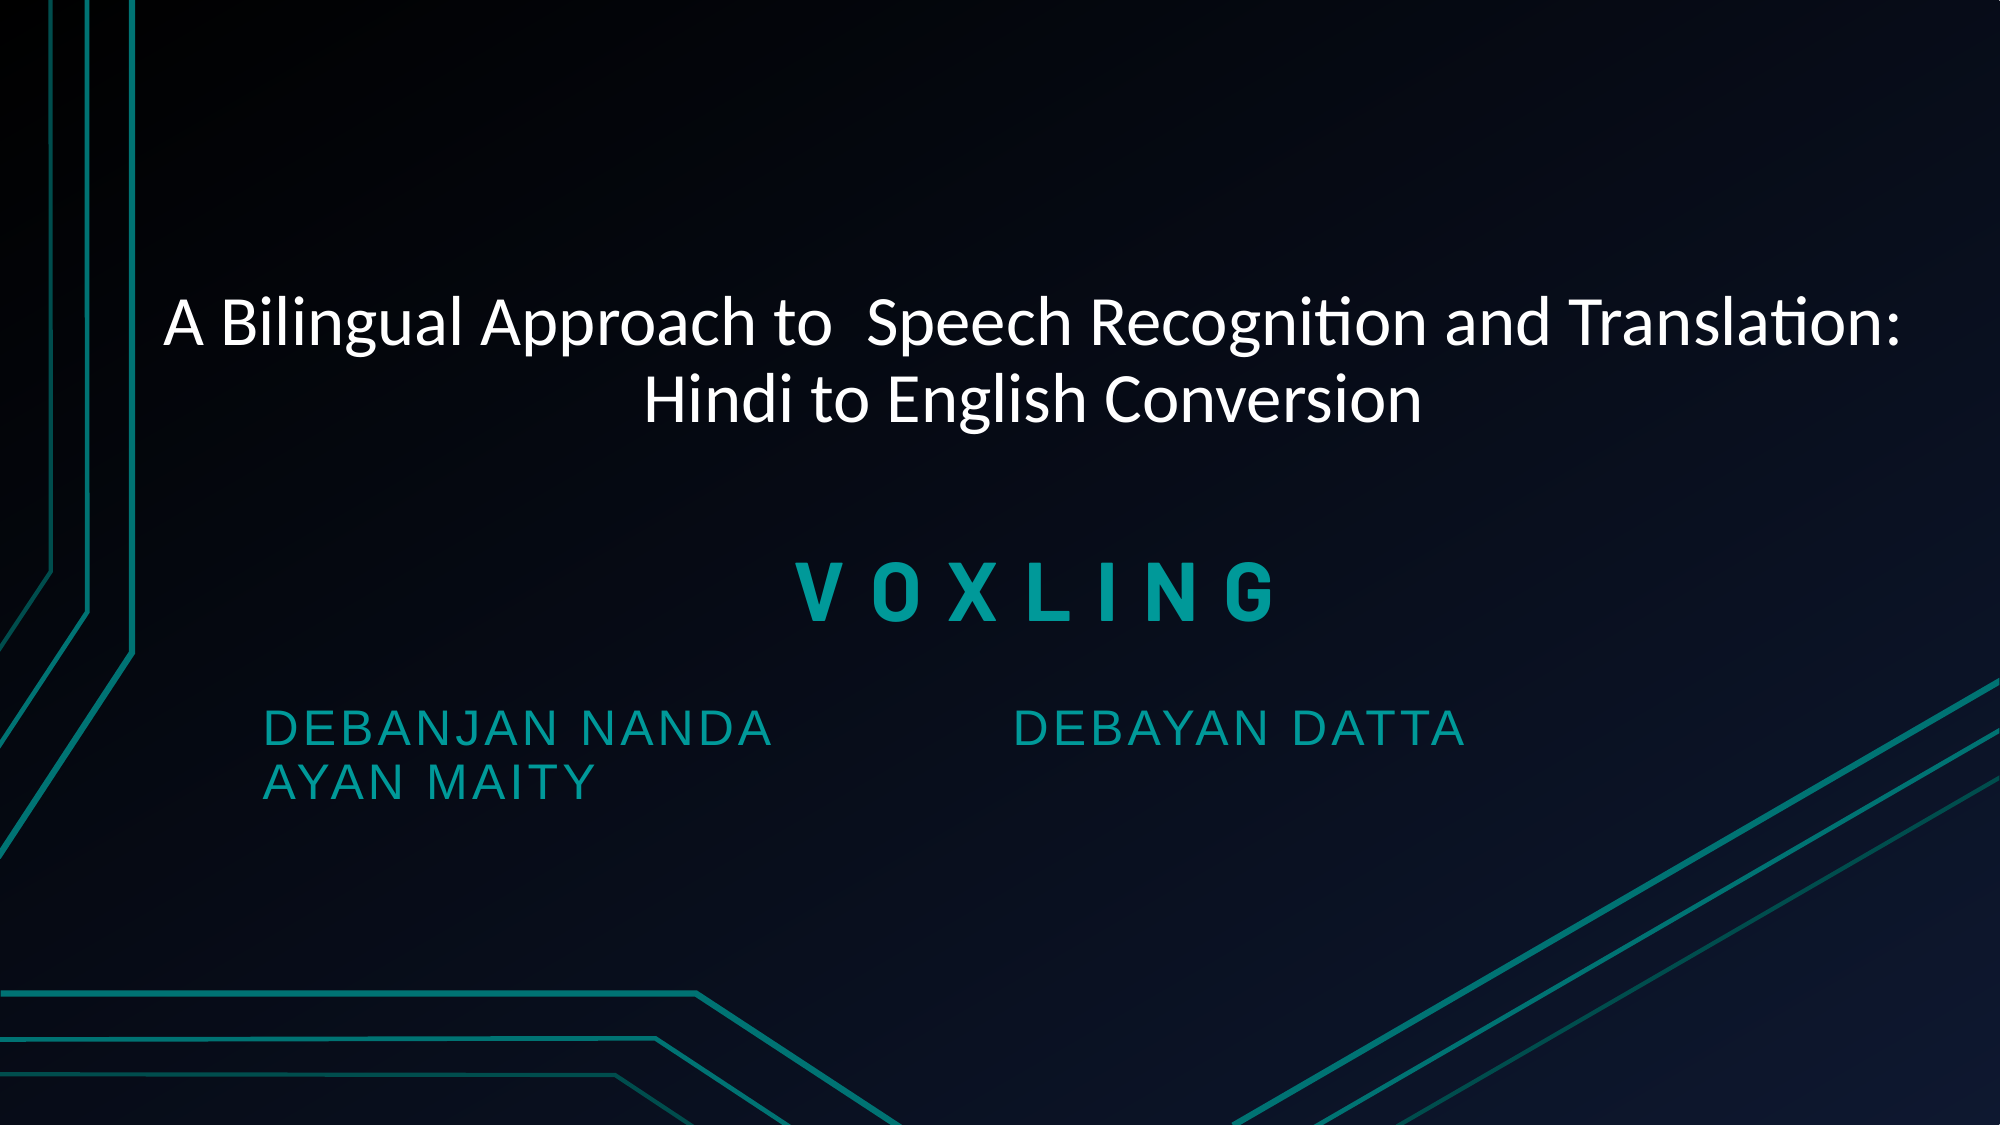

# A Bilingual Approach to  Speech Recognition and Translation: Hindi to English Conversion
V O X L I N G

Debanjan nanda		Debayan datta		Ayan maity